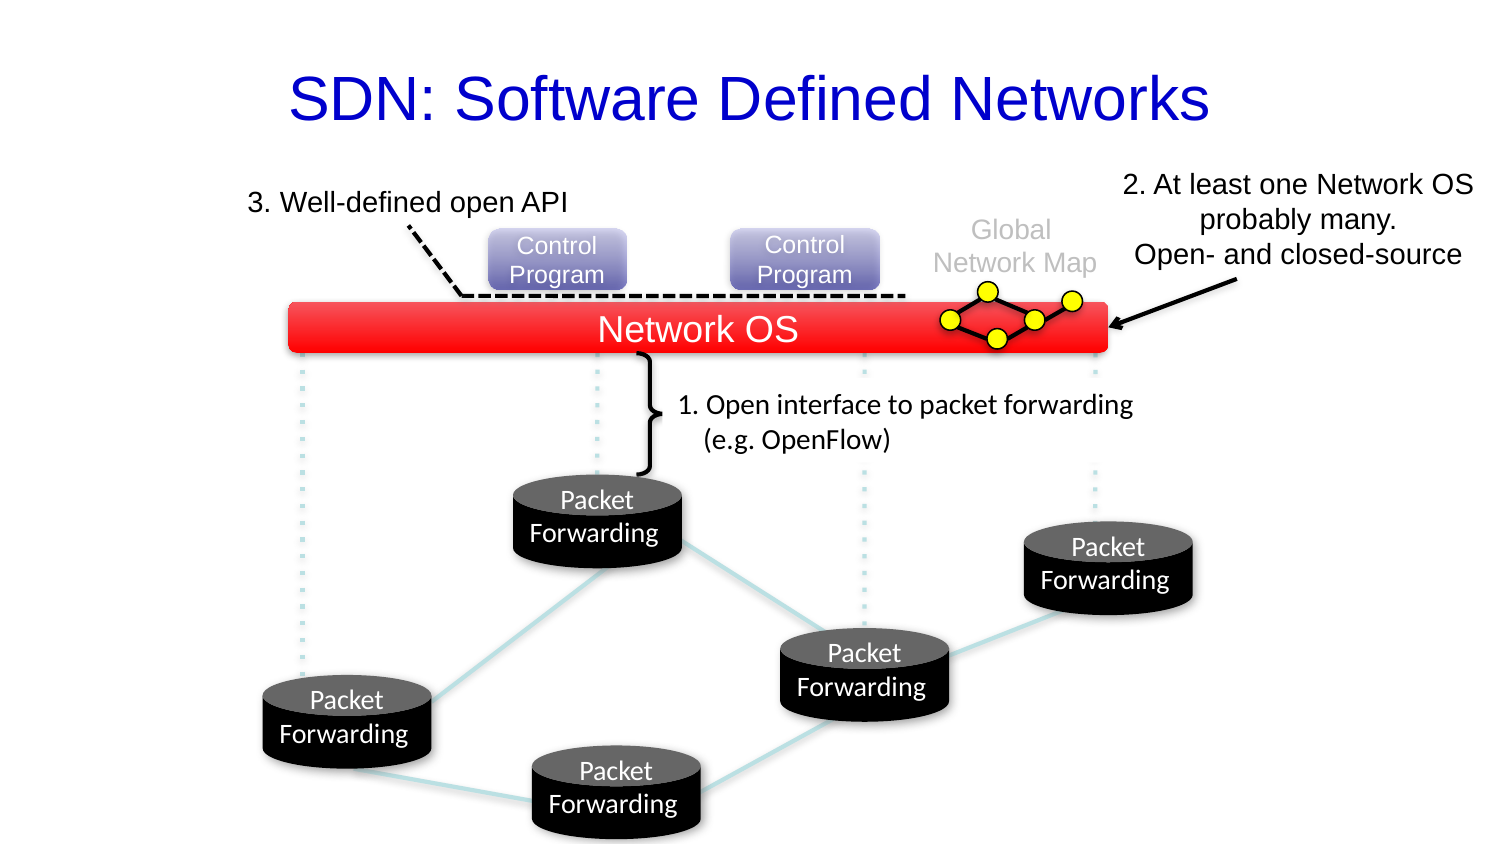

# SDN: Software Defined Networks
2. At least one Network OS
probably many.
Open- and closed-source
3. Well-defined open API
Global
Network Map
Control
Program
Control
Program

Network OS

1. Open interface to packet forwarding
    (e.g. OpenFlow)
Packet
Forwarding

Packet
Forwarding

Packet
Forwarding

Packet
Forwarding

Packet
Forwarding